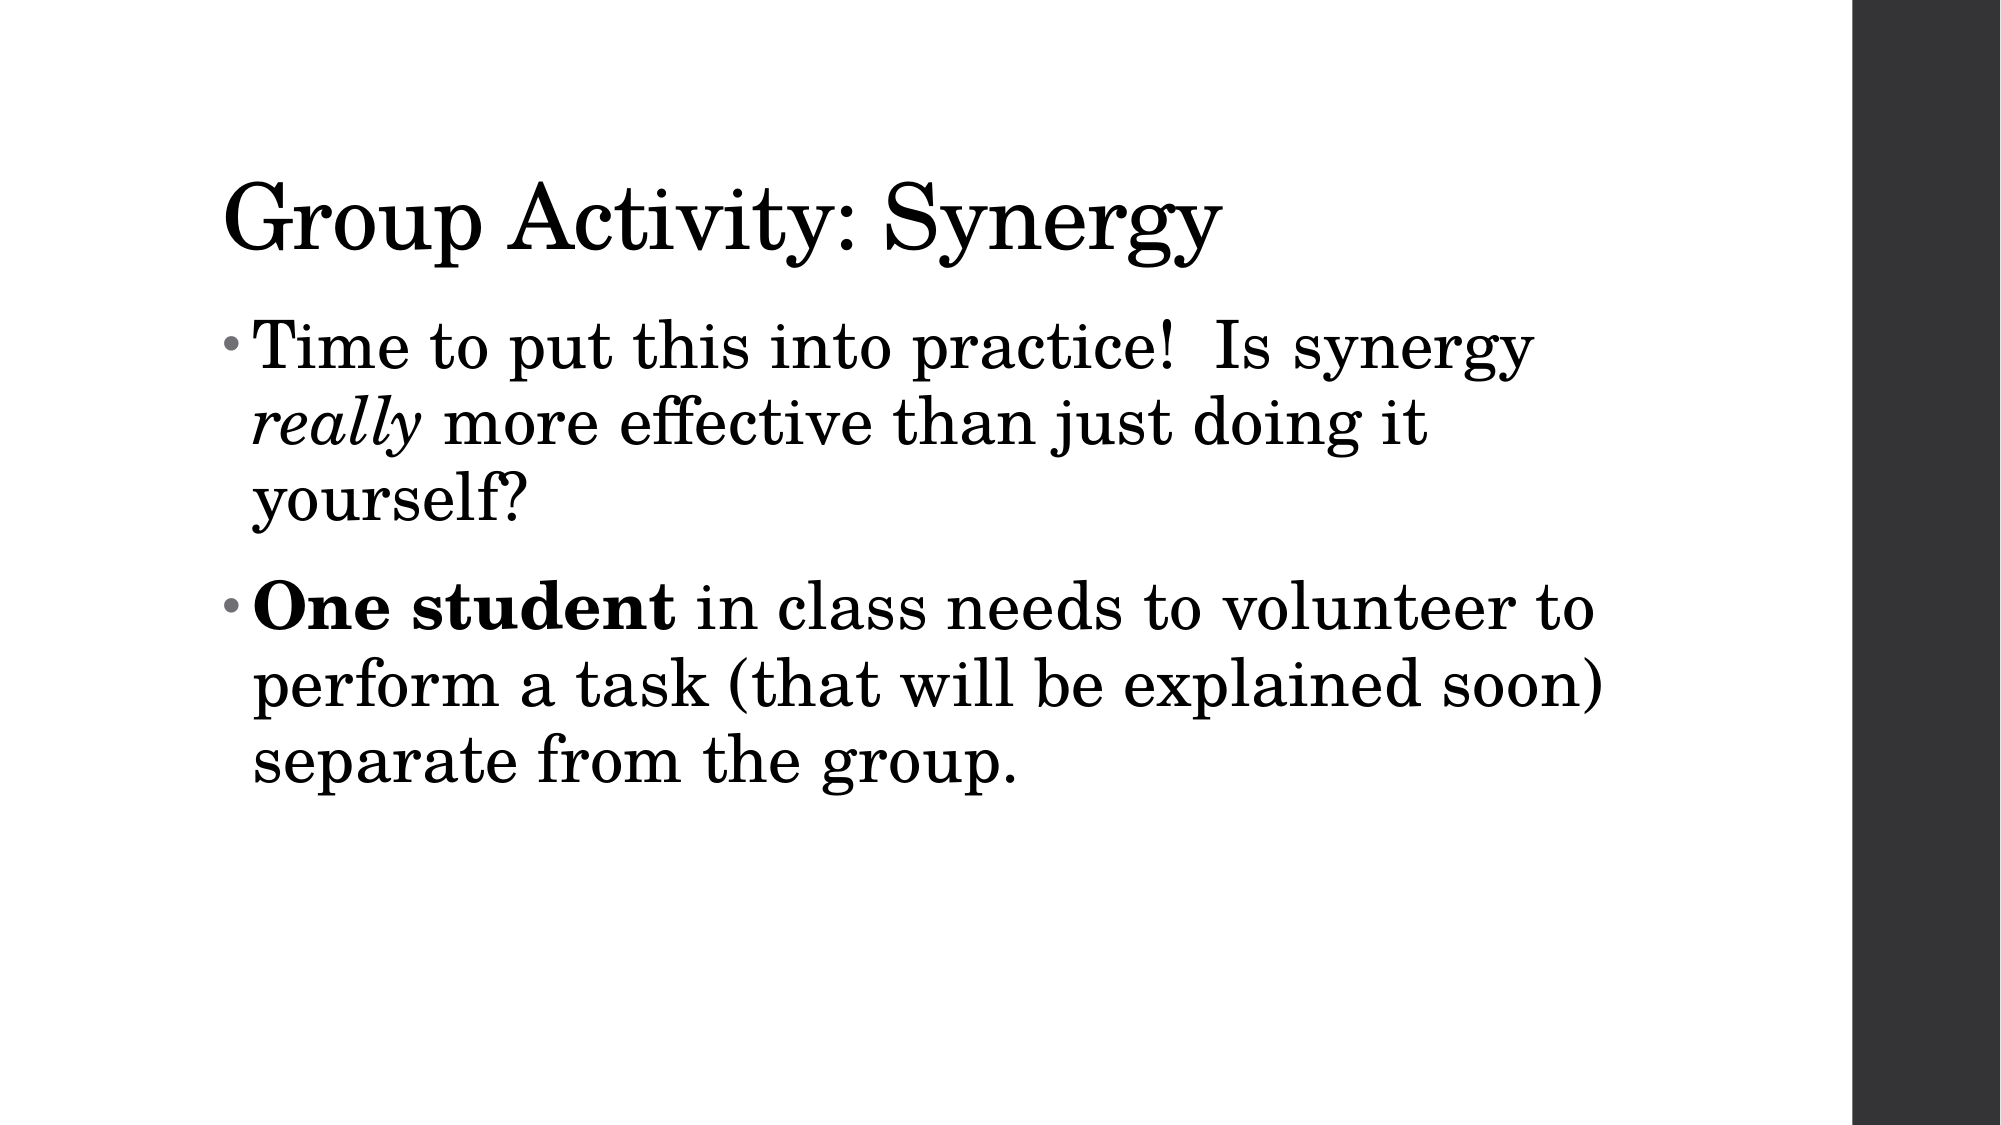

# Group Activity: Synergy
Time to put this into practice!  Is synergy really more effective than just doing it yourself?
One student in class needs to volunteer to perform a task (that will be explained soon) separate from the group.